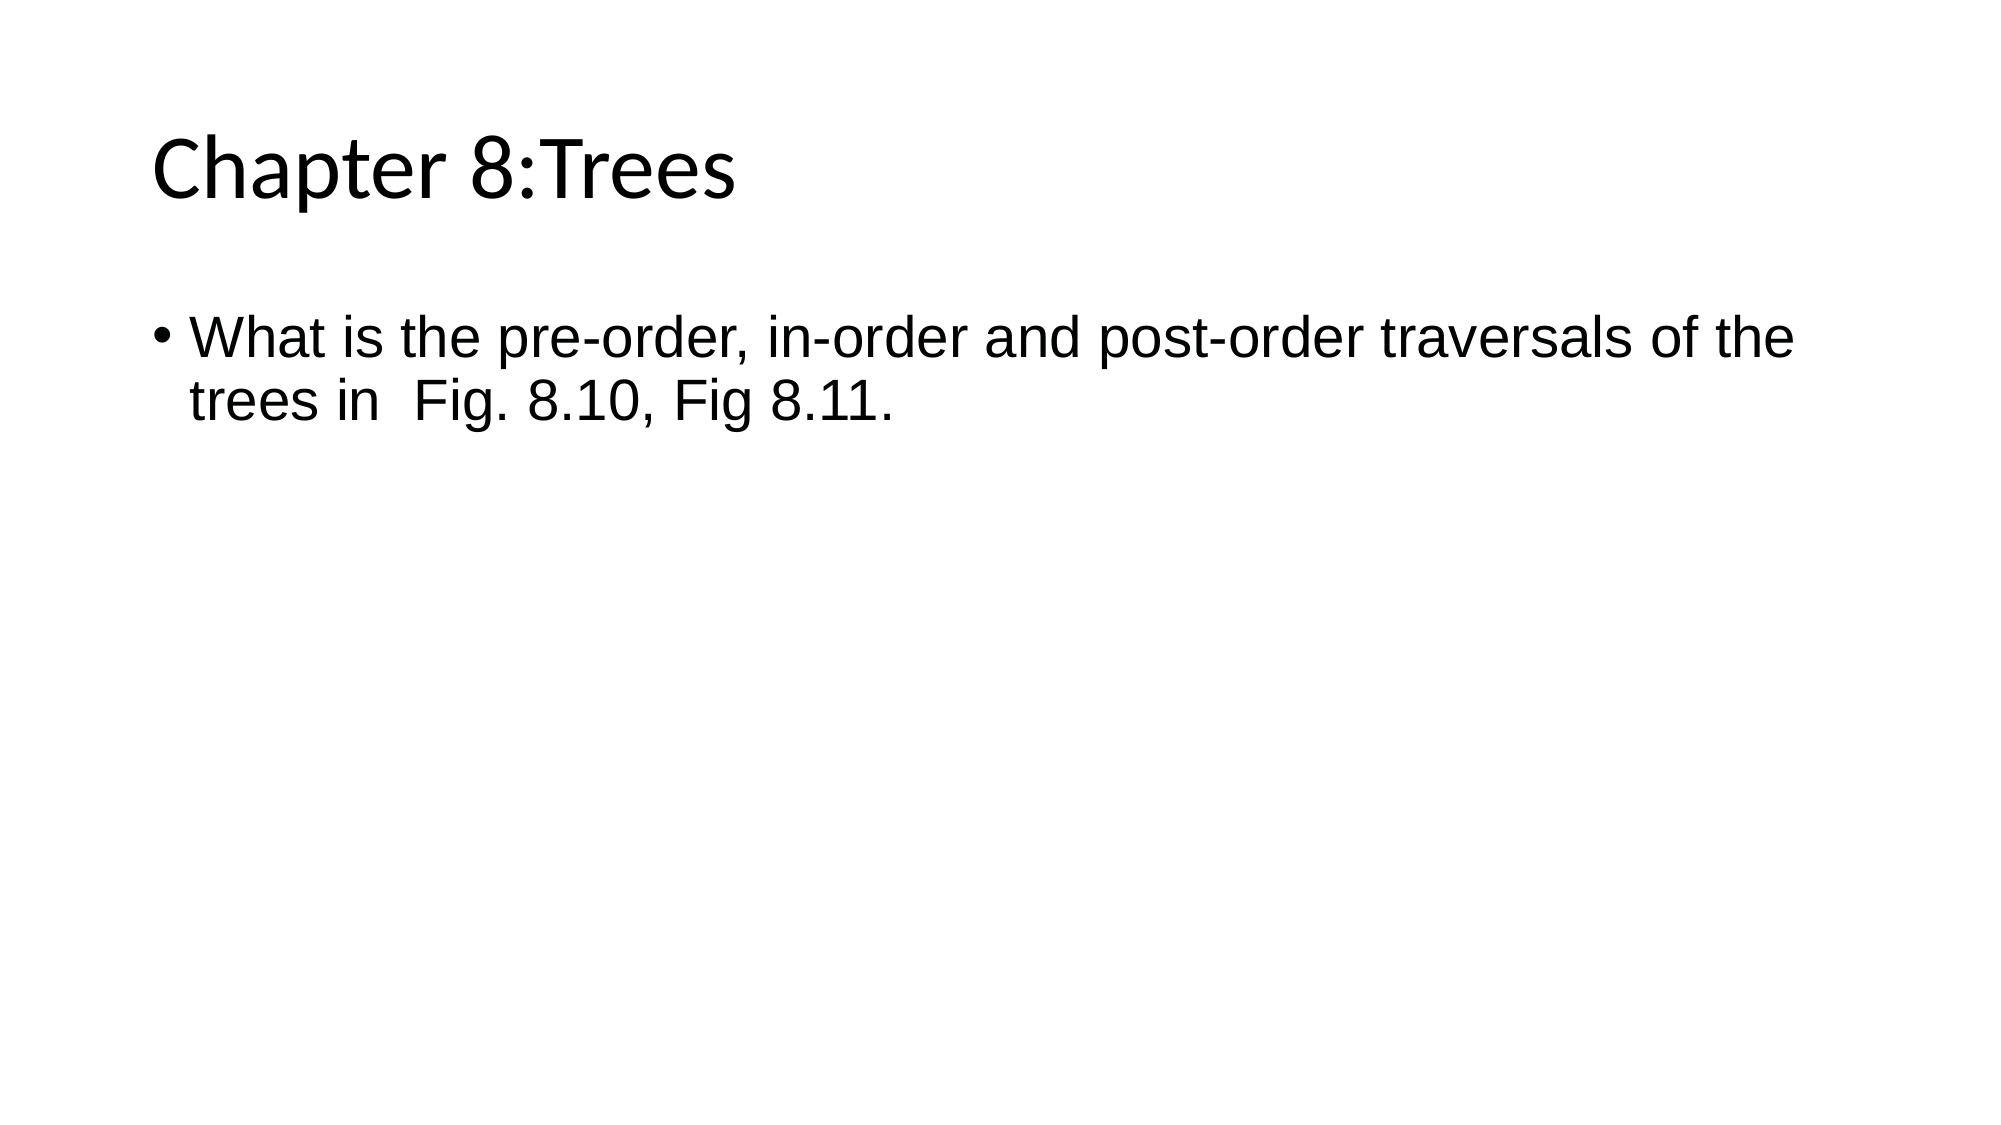

# Chapter 8:Trees
What is the pre-order, in-order and post-order traversals of the trees in  Fig. 8.10, Fig 8.11.